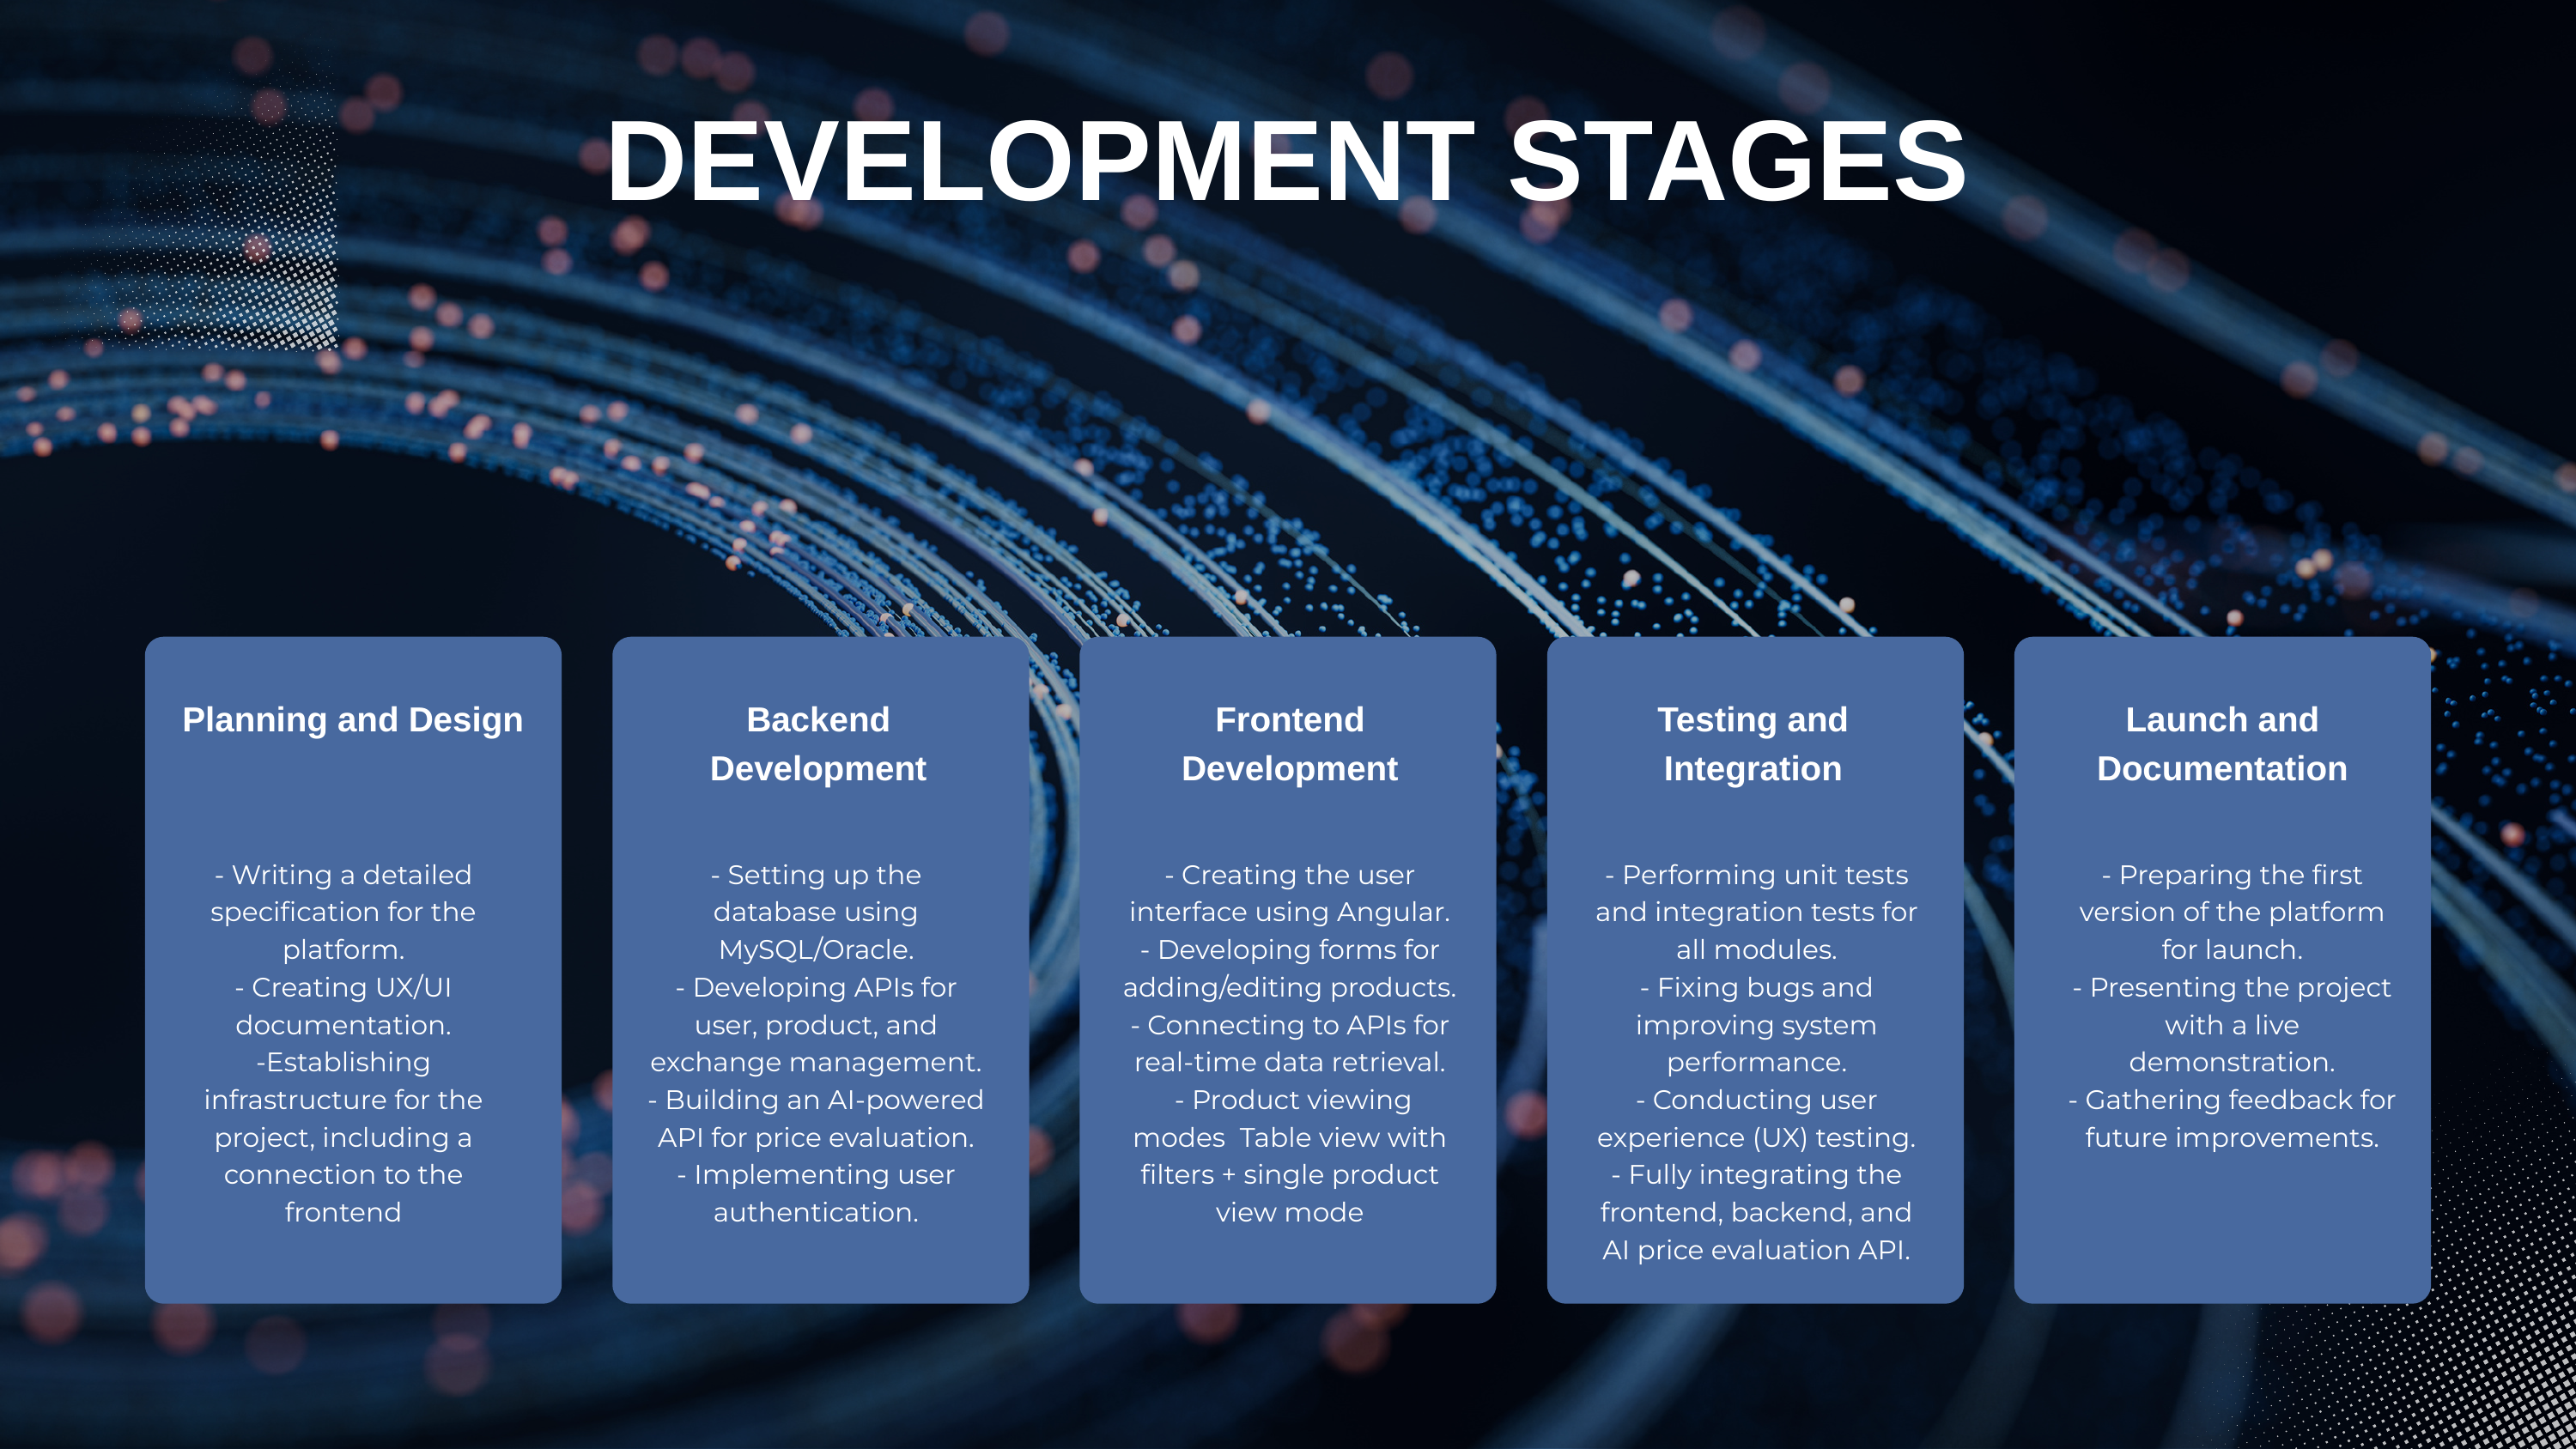

DEVELOPMENT STAGES

Planning and Design
Backend Development
Frontend Development
Testing and Integration
Launch and Documentation
- Writing a detailed specification for the platform.
- Creating UX/UI documentation.
-Establishing infrastructure for the project, including a connection to the frontend
- Setting up the database using MySQL/Oracle.
- Developing APIs for user, product, and exchange management.
- Building an AI-powered API for price evaluation.
- Implementing user authentication.
- Creating the user interface using Angular.
- Developing forms for adding/editing products.
- Connecting to APIs for real-time data retrieval.
 - Product viewing modes  Table view with filters + single product view mode
- Performing unit tests and integration tests for all modules.
- Fixing bugs and improving system performance.
- Conducting user experience (UX) testing.
- Fully integrating the frontend, backend, and AI price evaluation API.
- Preparing the first version of the platform for launch.
- Presenting the project with a live demonstration.
- Gathering feedback for future improvements.